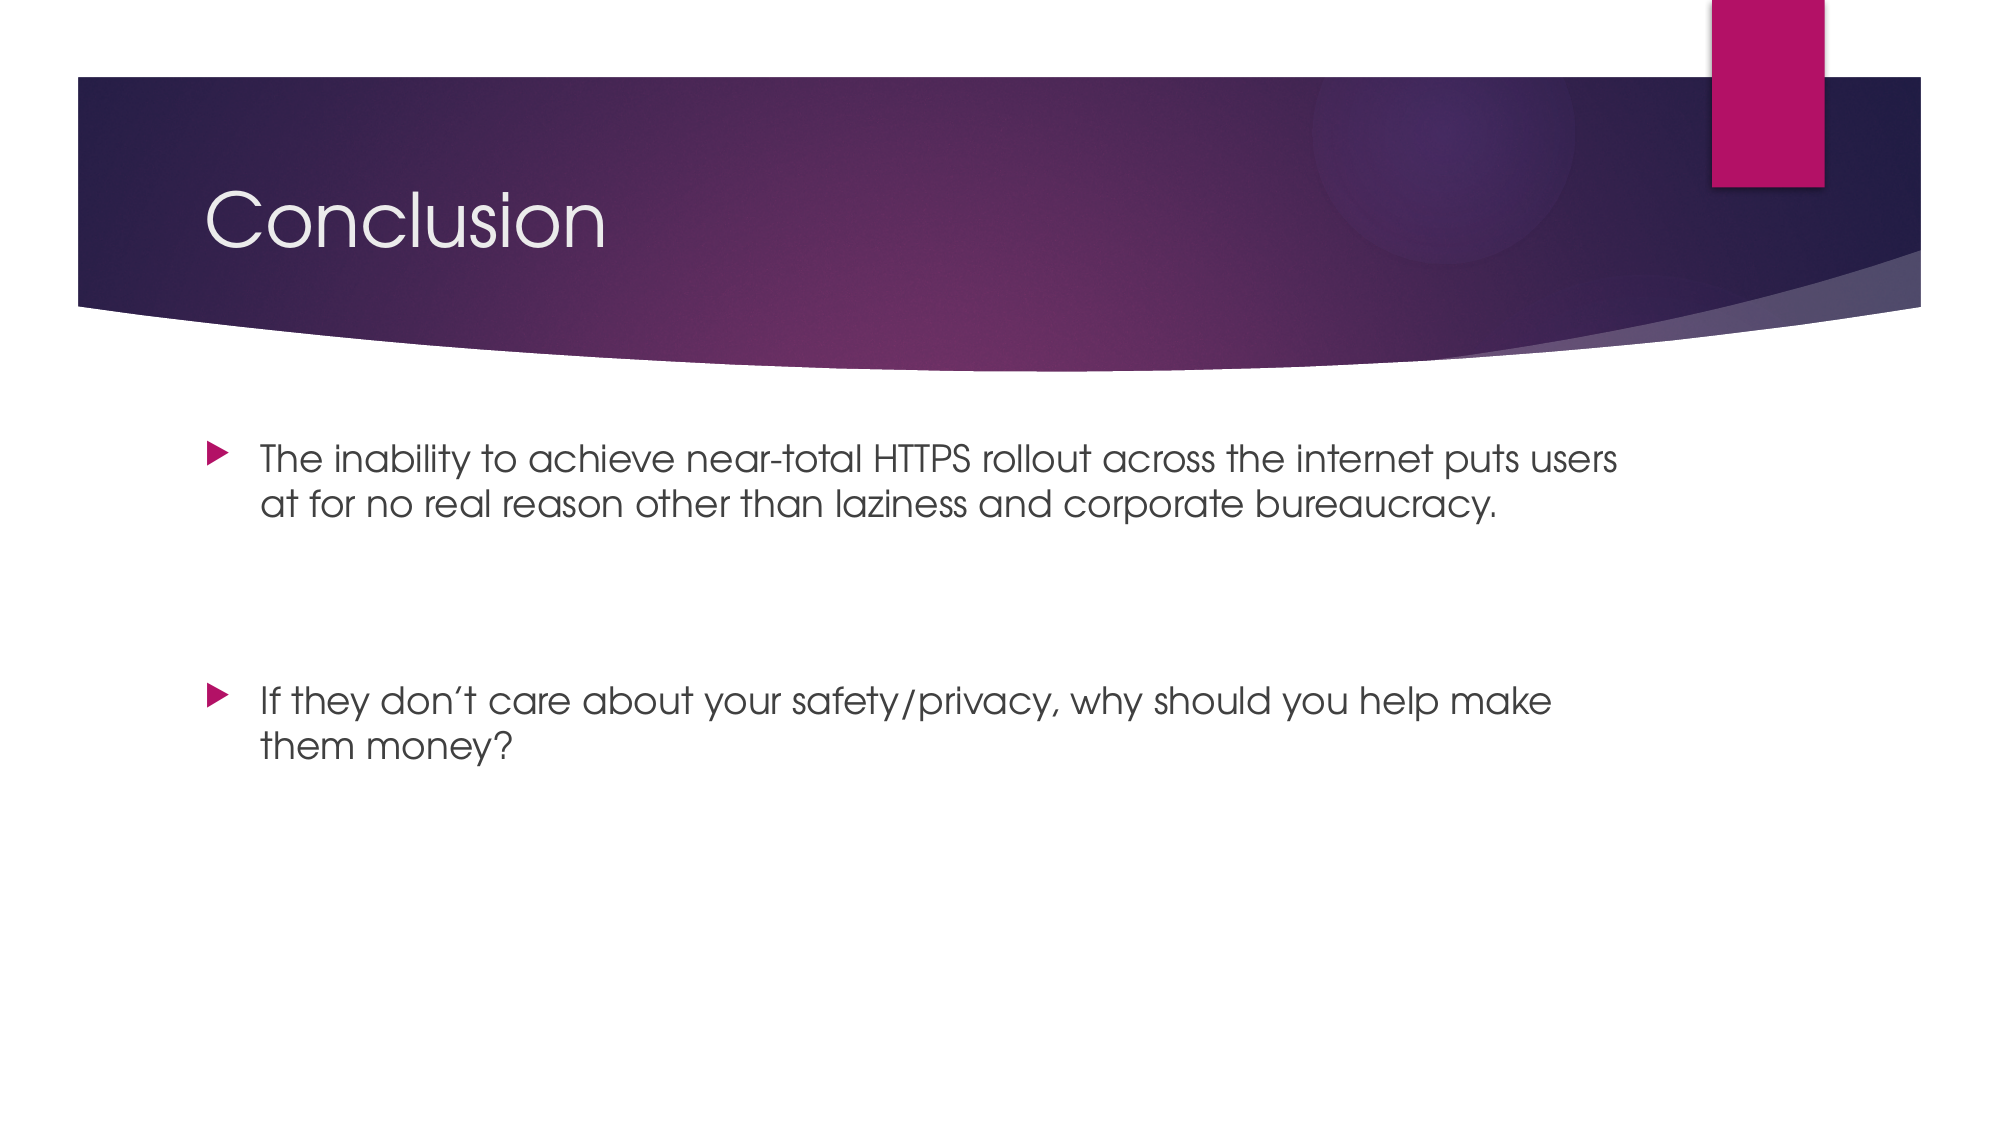

# Conclusion
The inability to achieve near-total HTTPS rollout across the internet puts users at for no real reason other than laziness and corporate bureaucracy.

If they don’t care about your safety/privacy, why should you help make them money?